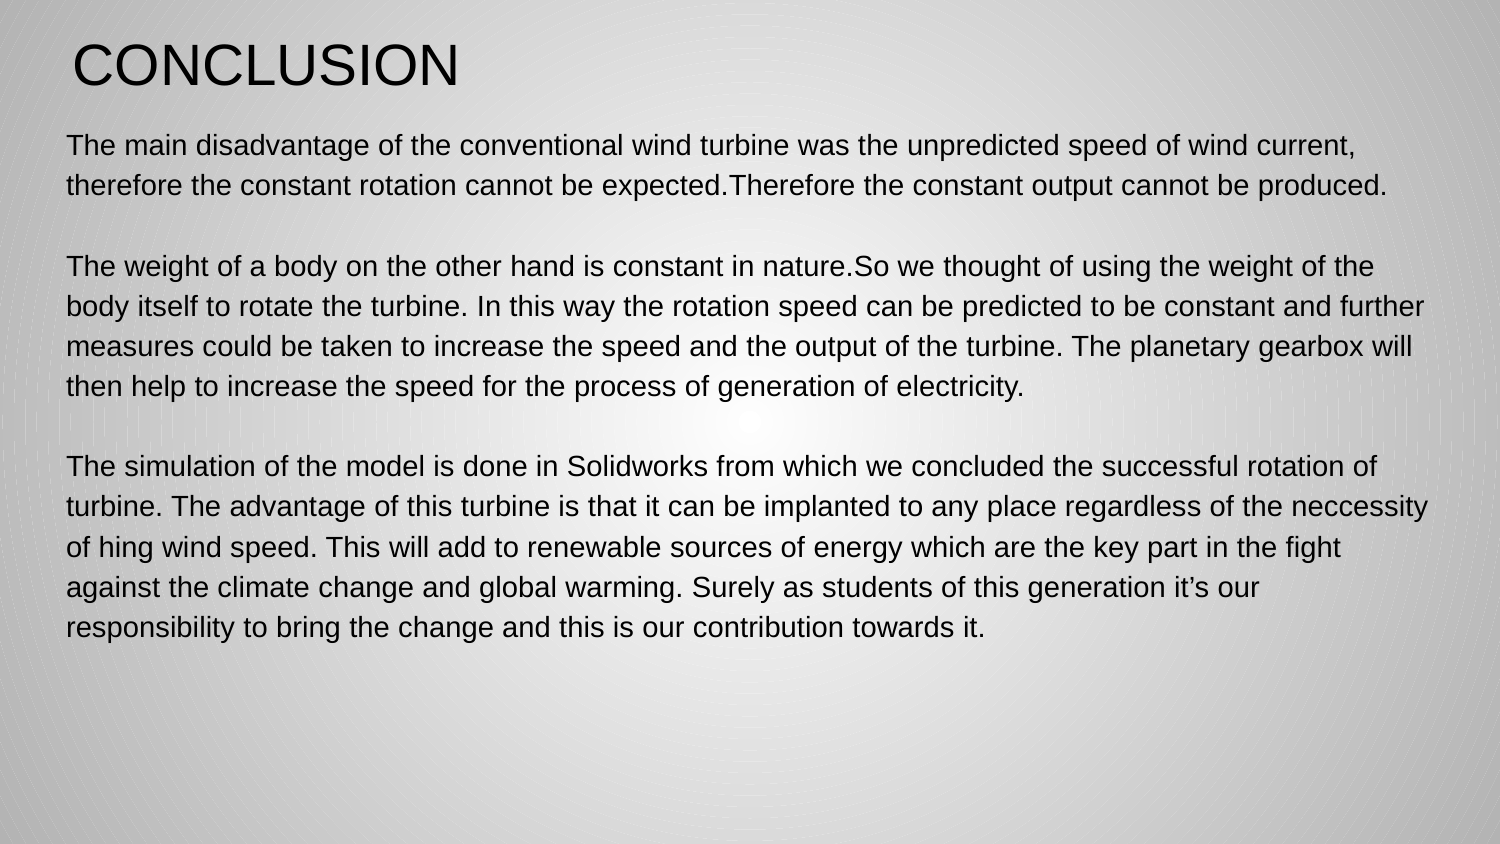

# CONCLUSION
The main disadvantage of the conventional wind turbine was the unpredicted speed of wind current, therefore the constant rotation cannot be expected.Therefore the constant output cannot be produced.

The weight of a body on the other hand is constant in nature.So we thought of using the weight of the body itself to rotate the turbine. In this way the rotation speed can be predicted to be constant and further measures could be taken to increase the speed and the output of the turbine. The planetary gearbox will then help to increase the speed for the process of generation of electricity.

The simulation of the model is done in Solidworks from which we concluded the successful rotation of turbine. The advantage of this turbine is that it can be implanted to any place regardless of the neccessity of hing wind speed. This will add to renewable sources of energy which are the key part in the fight against the climate change and global warming. Surely as students of this generation it’s our responsibility to bring the change and this is our contribution towards it.